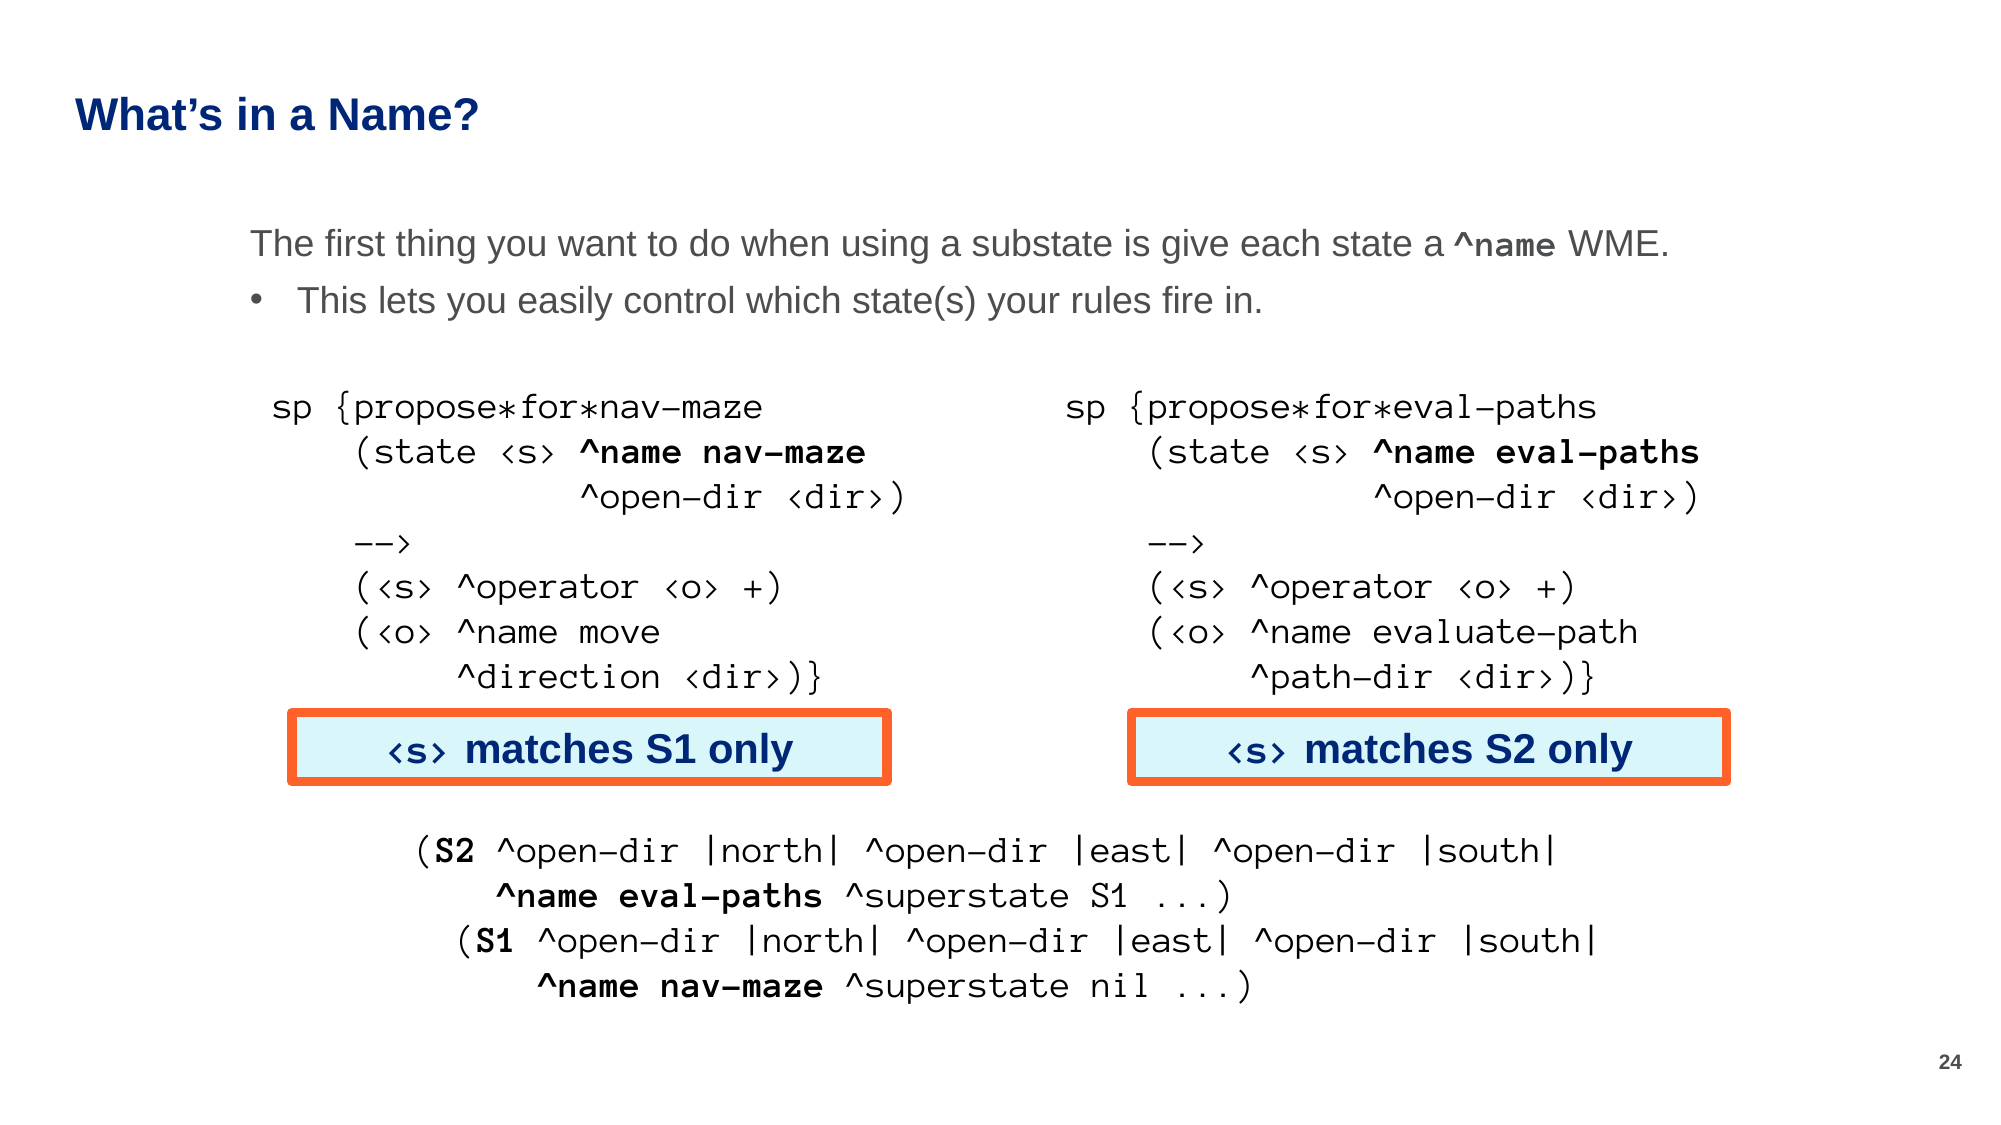

# What’s in a Name?
The first thing you want to do when using a substate is give each state a ^name WME.
This lets you easily control which state(s) your rules fire in.

sp {propose*for*nav-maze
    (state <s> ^name nav-maze
               ^open-dir <dir>)
    -->
    (<s> ^operator <o> +)
    (<o> ^name move
         ^direction <dir>)}
sp {propose*for*eval-paths
    (state <s> ^name eval-paths
               ^open-dir <dir>)
    -->
    (<s> ^operator <o> +)
    (<o> ^name evaluate-path
         ^path-dir <dir>)}
<s> matches S1 only
<s> matches S2 only
  (S2 ^open-dir |north| ^open-dir |east| ^open-dir |south|
      ^name eval-paths ^superstate S1 ...)
    (S1 ^open-dir |north| ^open-dir |east| ^open-dir |south|
        ^name nav-maze ^superstate nil ...)